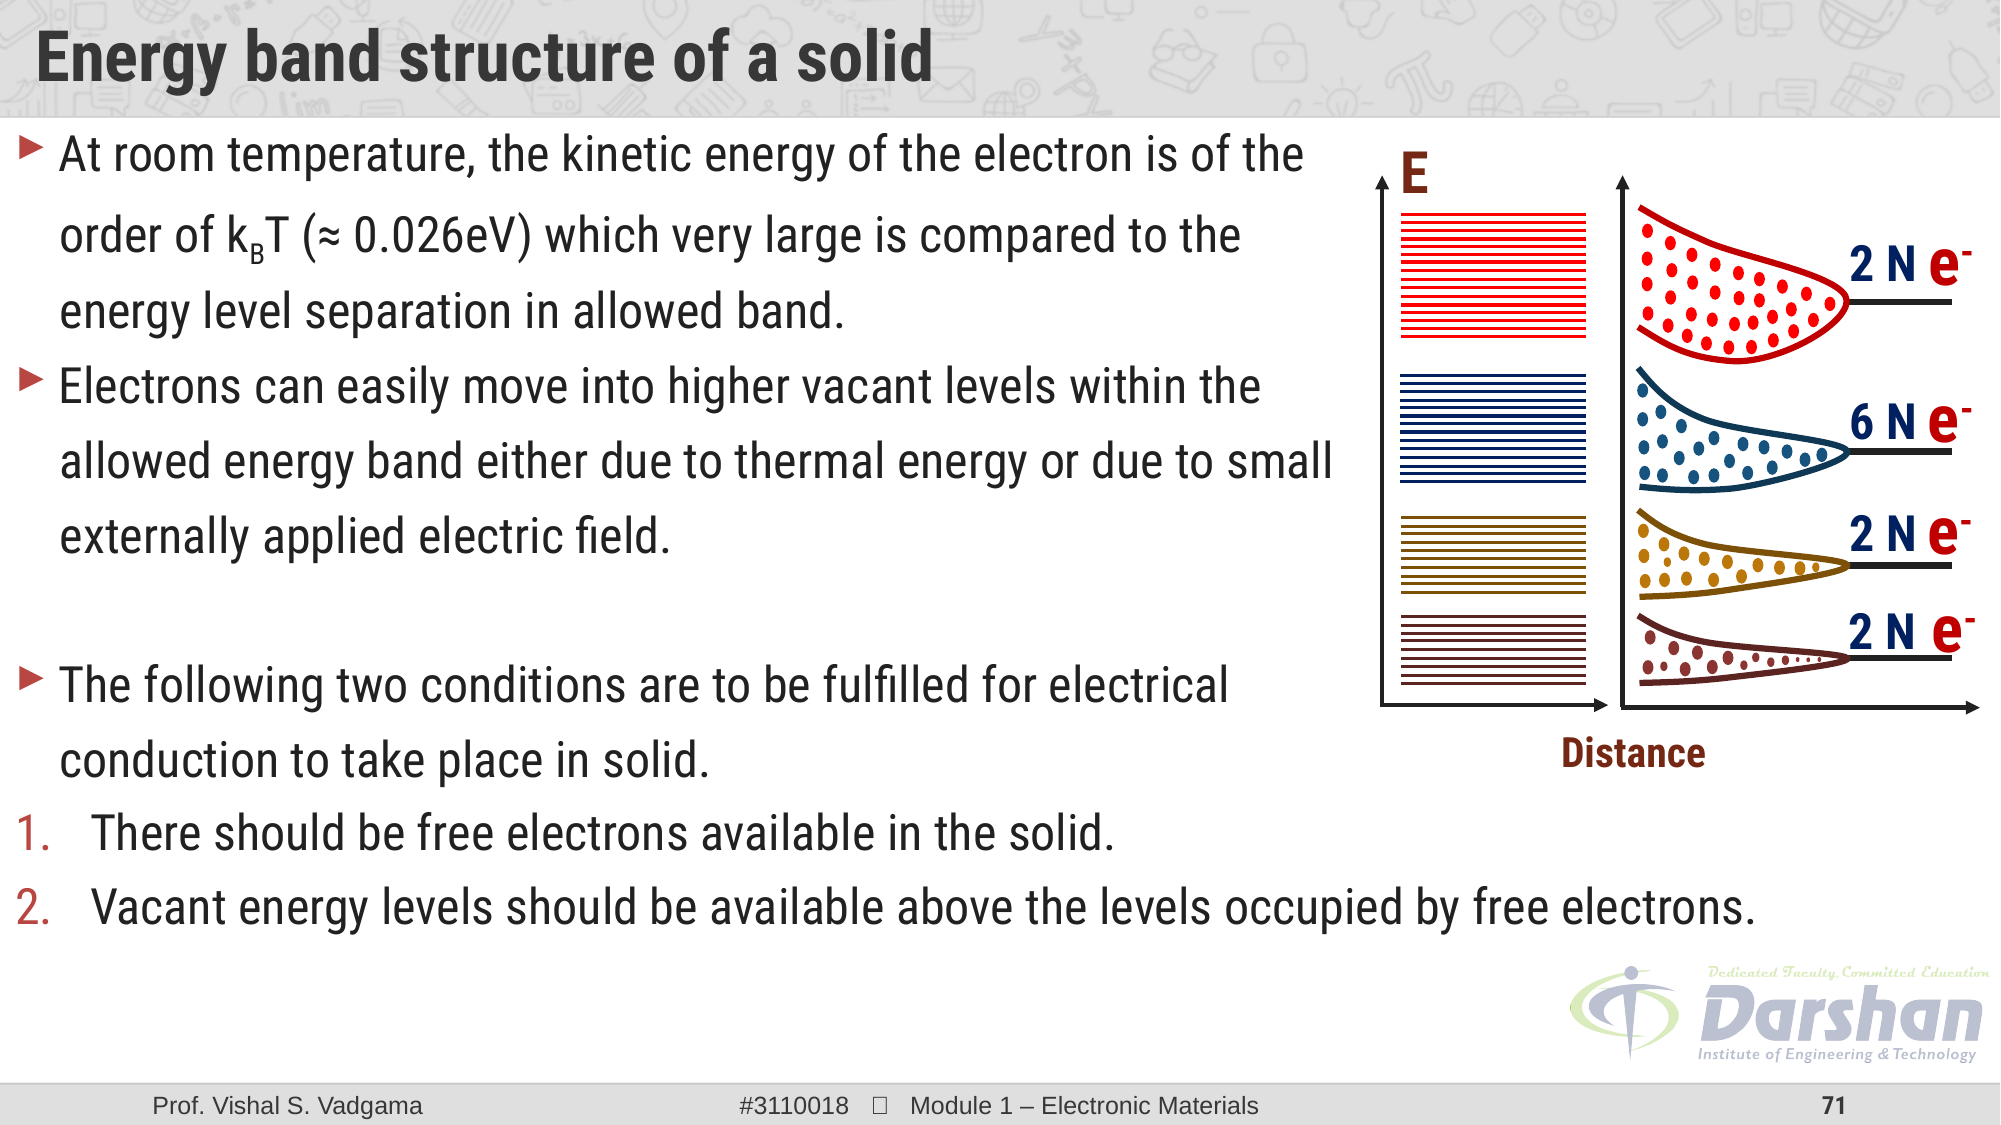

# Energy band structure of a solid
At room temperature, the kinetic energy of the electron is of the
order of kBT (≈ 0.026eV) which very large is compared to the
energy level separation in allowed band.
Electrons can easily move into higher vacant levels within the
allowed energy band either due to thermal energy or due to small
externally applied electric field.

The following two conditions are to be fulfilled for electrical
conduction to take place in solid.
E
Distance

e-
2 N
e-
6 N
e-
2 N
e-
2 N
There should be free electrons available in the solid.
Vacant energy levels should be available above the levels occupied by free electrons.